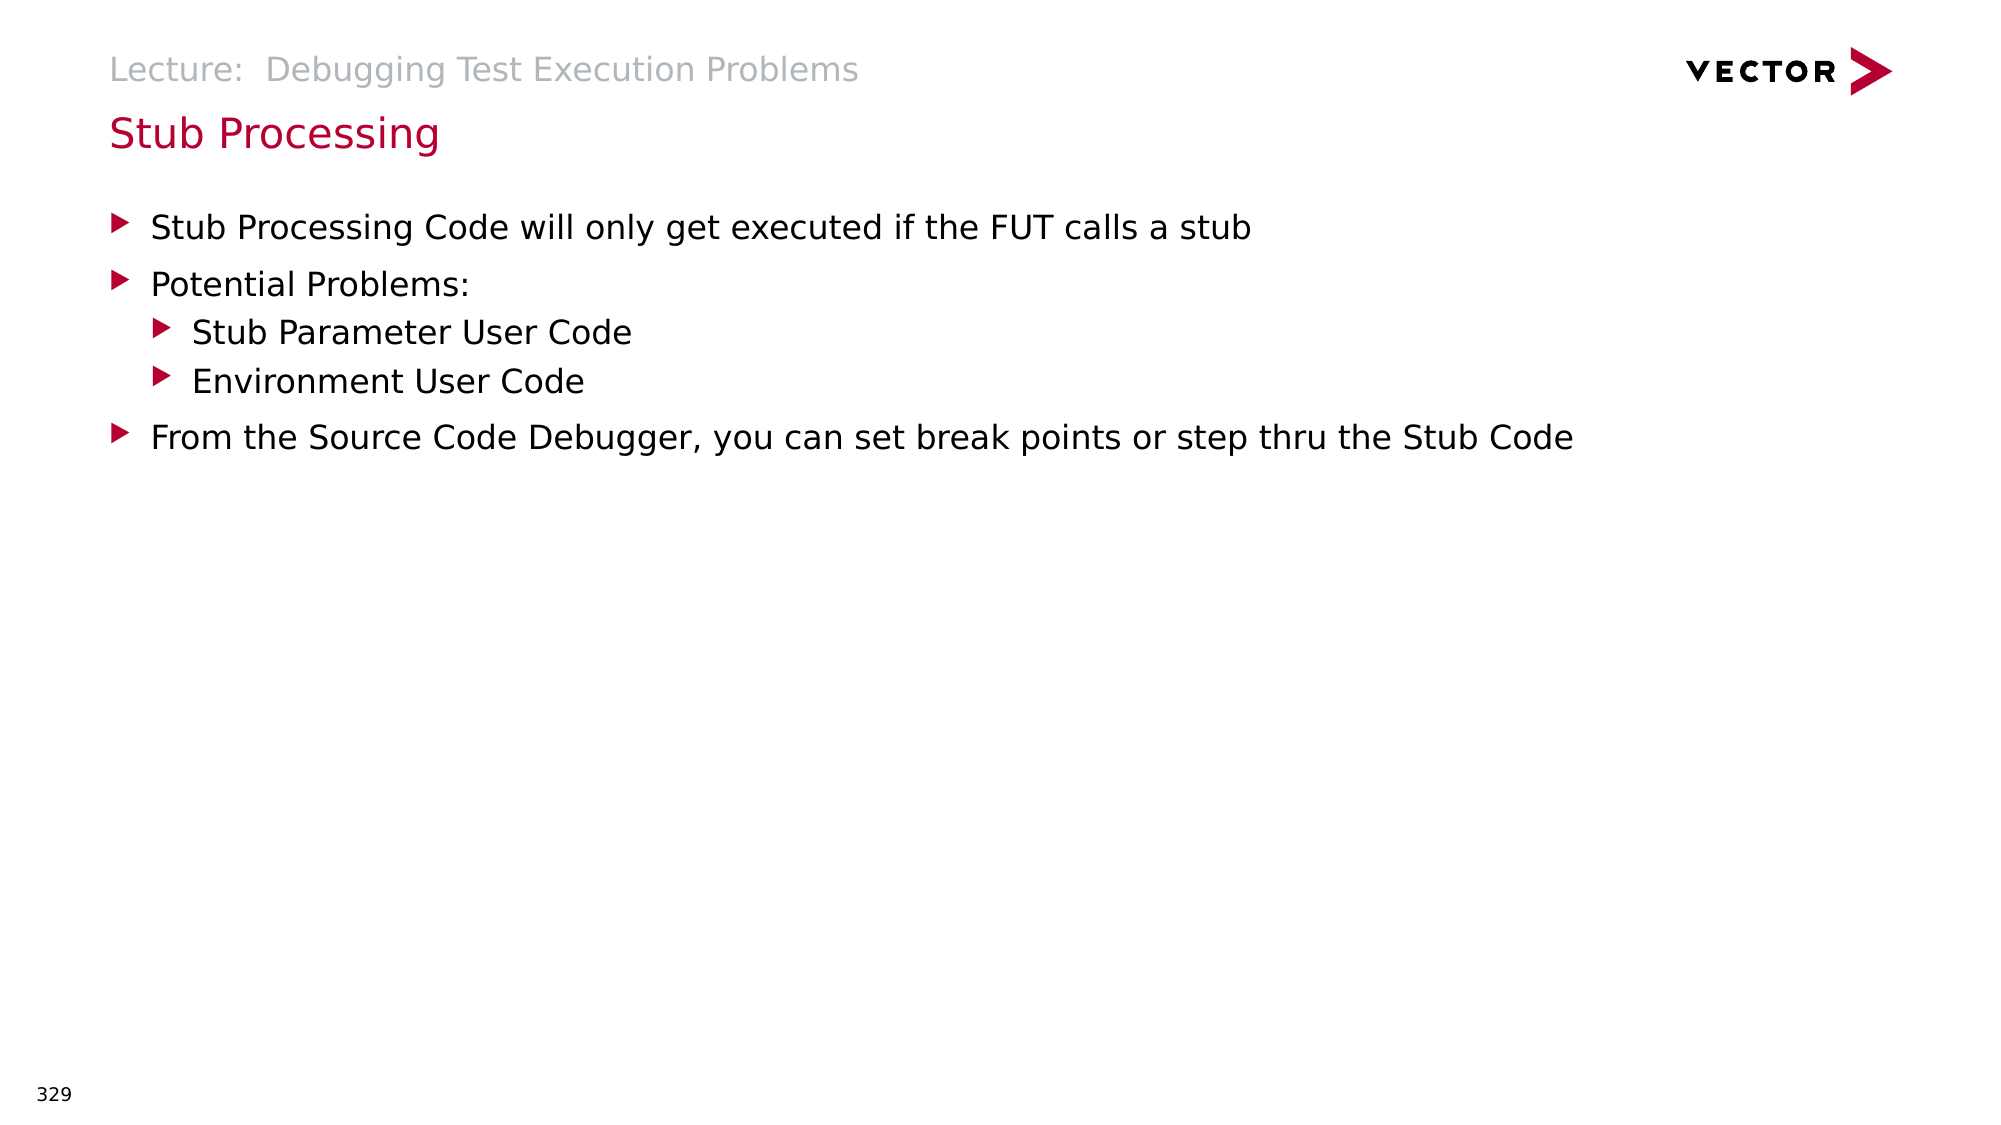

# Lecture:  Debugging Test Execution Problems
Stub Processing
Stub Processing Code will only get executed if the FUT calls a stub
Potential Problems:
Stub Parameter User Code
Environment User Code
From the Source Code Debugger, you can set break points or step thru the Stub Code